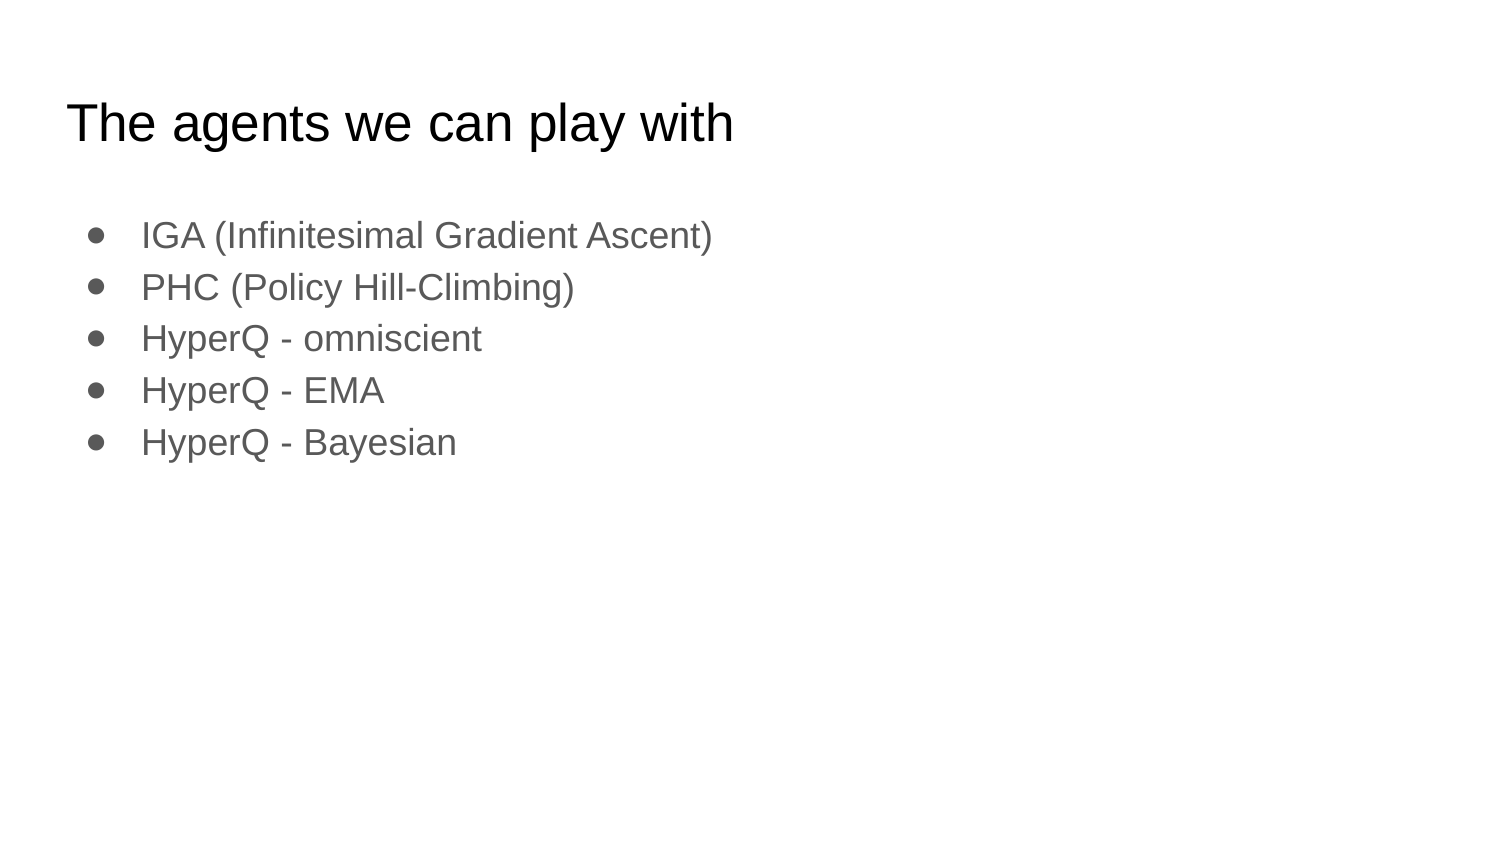

# The agents we can play with
IGA (Infinitesimal Gradient Ascent)
PHC (Policy Hill-Climbing)
HyperQ - omniscient
HyperQ - EMA
HyperQ - Bayesian